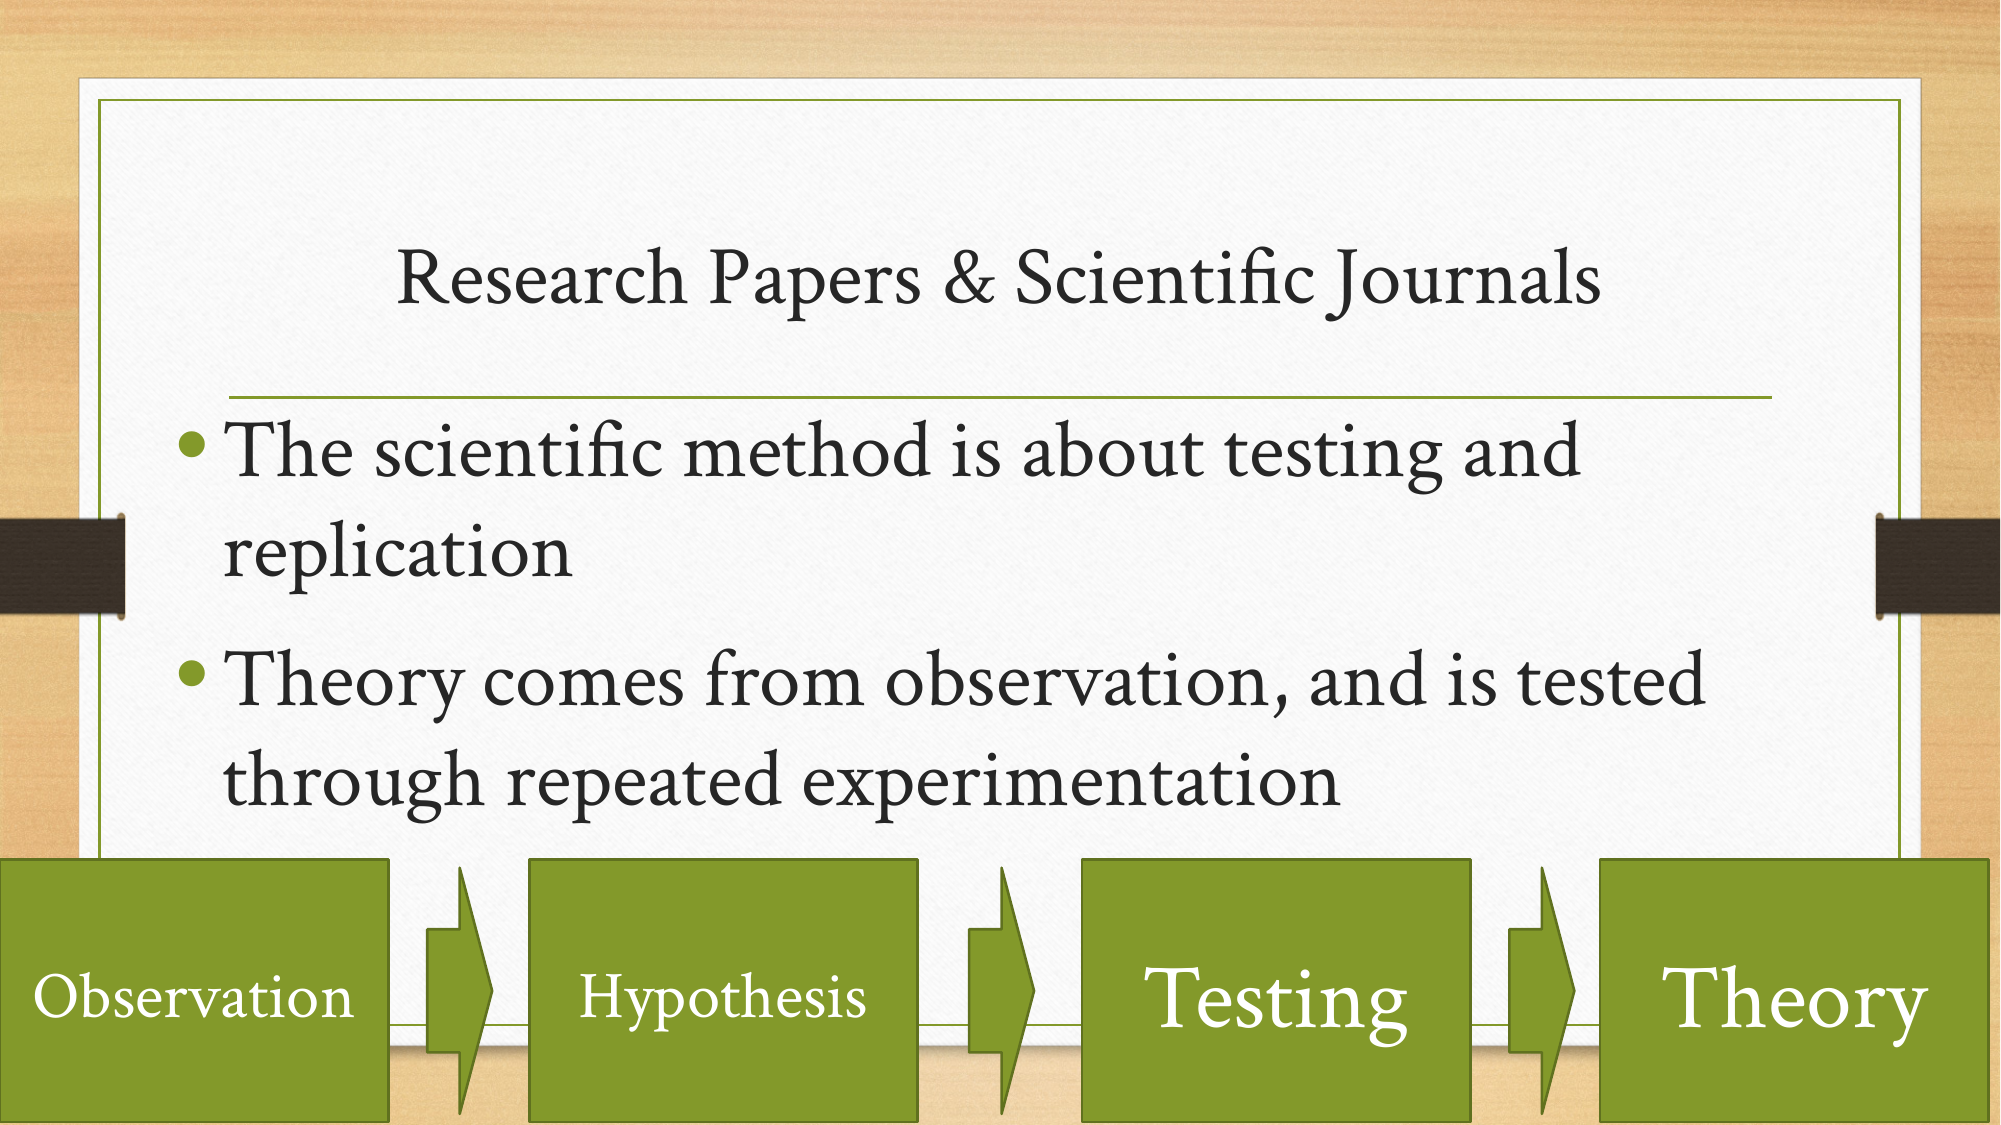

# Research Papers & Scientific Journals
The scientific method is about testing and replication
Theory comes from observation, and is tested through repeated experimentation
Theory
Hypothesis
Testing
Observation